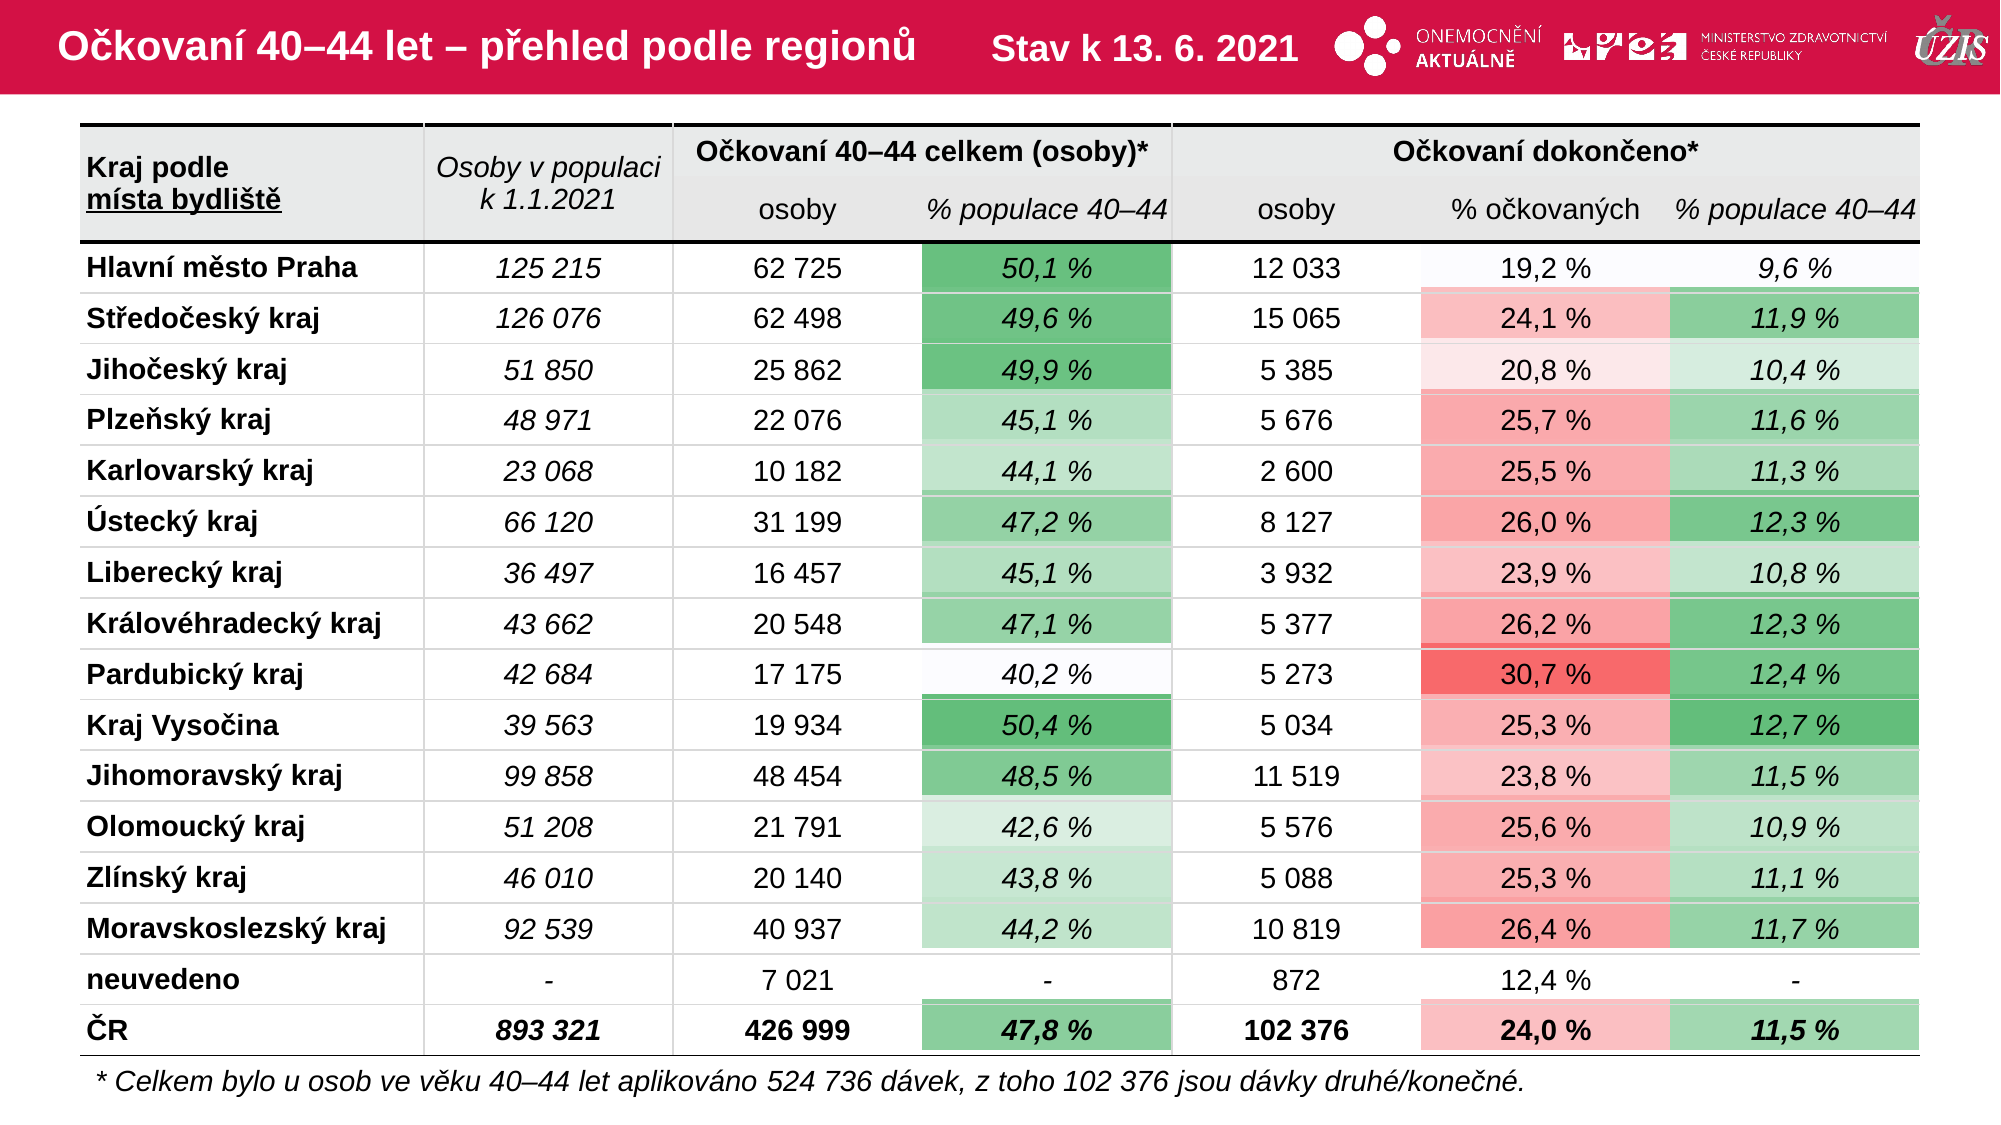

# Očkovaní 40–44 let – přehled podle regionů
Stav k 13. 6. 2021
| Kraj podle místa bydliště | Osoby v populaci k 1.1.2021 | Očkovaní 40–44 celkem (osoby)\* |  | Očkovaní dokončeno\* |  |  |
| --- | --- | --- | --- | --- | --- | --- |
|  |  | osoby | % populace 40–44 | osoby | % očkovaných | % populace 40–44 |
| Hlavní město Praha | 125 215 | 62 725 | 50,1 % | 12 033 | 19,2 % | 9,6 % |
| Středočeský kraj | 126 076 | 62 498 | 49,6 % | 15 065 | 24,1 % | 11,9 % |
| Jihočeský kraj | 51 850 | 25 862 | 49,9 % | 5 385 | 20,8 % | 10,4 % |
| Plzeňský kraj | 48 971 | 22 076 | 45,1 % | 5 676 | 25,7 % | 11,6 % |
| Karlovarský kraj | 23 068 | 10 182 | 44,1 % | 2 600 | 25,5 % | 11,3 % |
| Ústecký kraj | 66 120 | 31 199 | 47,2 % | 8 127 | 26,0 % | 12,3 % |
| Liberecký kraj | 36 497 | 16 457 | 45,1 % | 3 932 | 23,9 % | 10,8 % |
| Královéhradecký kraj | 43 662 | 20 548 | 47,1 % | 5 377 | 26,2 % | 12,3 % |
| Pardubický kraj | 42 684 | 17 175 | 40,2 % | 5 273 | 30,7 % | 12,4 % |
| Kraj Vysočina | 39 563 | 19 934 | 50,4 % | 5 034 | 25,3 % | 12,7 % |
| Jihomoravský kraj | 99 858 | 48 454 | 48,5 % | 11 519 | 23,8 % | 11,5 % |
| Olomoucký kraj | 51 208 | 21 791 | 42,6 % | 5 576 | 25,6 % | 10,9 % |
| Zlínský kraj | 46 010 | 20 140 | 43,8 % | 5 088 | 25,3 % | 11,1 % |
| Moravskoslezský kraj | 92 539 | 40 937 | 44,2 % | 10 819 | 26,4 % | 11,7 % |
| neuvedeno | - | 7 021 | - | 872 | 12,4 % | - |
| ČR | 893 321 | 426 999 | 47,8 % | 102 376 | 24,0 % | 11,5 % |
|  |  |  |  |  |  |
| --- | --- | --- | --- | --- | --- |
|  |  |  |  |  |  |
|  |  |  |  |  |  |
|  |  |  |  |  |  |
|  |  |  |  |  |  |
|  |  |  |  |  |  |
|  |  |  |  |  |  |
|  |  |  |  |  |  |
|  |  |  |  |  |  |
|  |  |  |  |  |  |
|  |  |  |  |  |  |
|  |  |  |  |  |  |
|  |  |  |  |  |  |
|  |  |  |  |  |  |
|  |  |  |  |  |  |
|  |  |  |  |  |  |
* Celkem bylo u osob ve věku 40–44 let aplikováno 524 736 dávek, z toho 102 376 jsou dávky druhé/konečné.